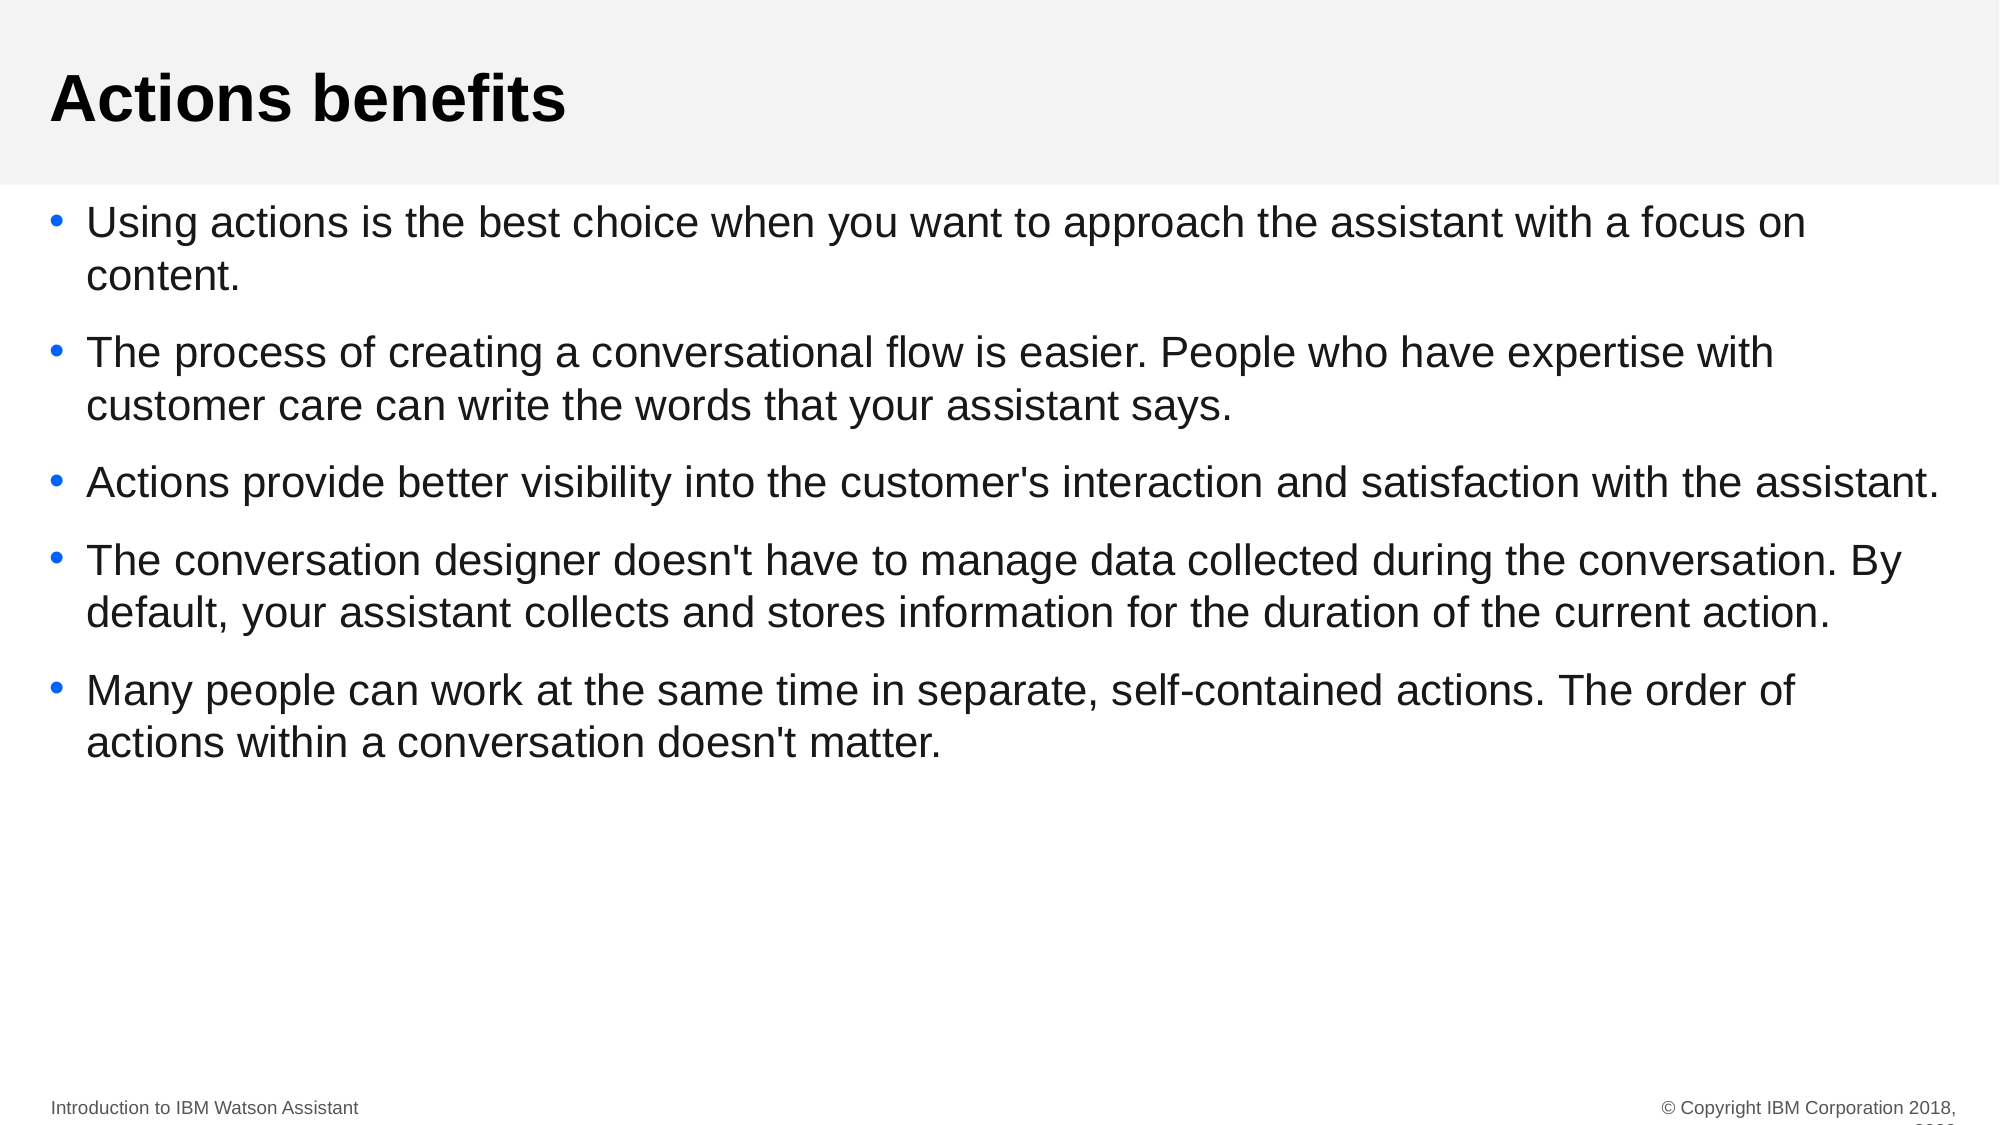

# Actions benefits
Using actions is the best choice when you want to approach the assistant with a focus on content.
The process of creating a conversational flow is easier. People who have expertise with customer care can write the words that your assistant says.
Actions provide better visibility into the customer's interaction and satisfaction with the assistant.
The conversation designer doesn't have to manage data collected during the conversation. By default, your assistant collects and stores information for the duration of the current action.
Many people can work at the same time in separate, self-contained actions. The order of actions within a conversation doesn't matter.
© Copyright IBM Corporation 2018, 2022